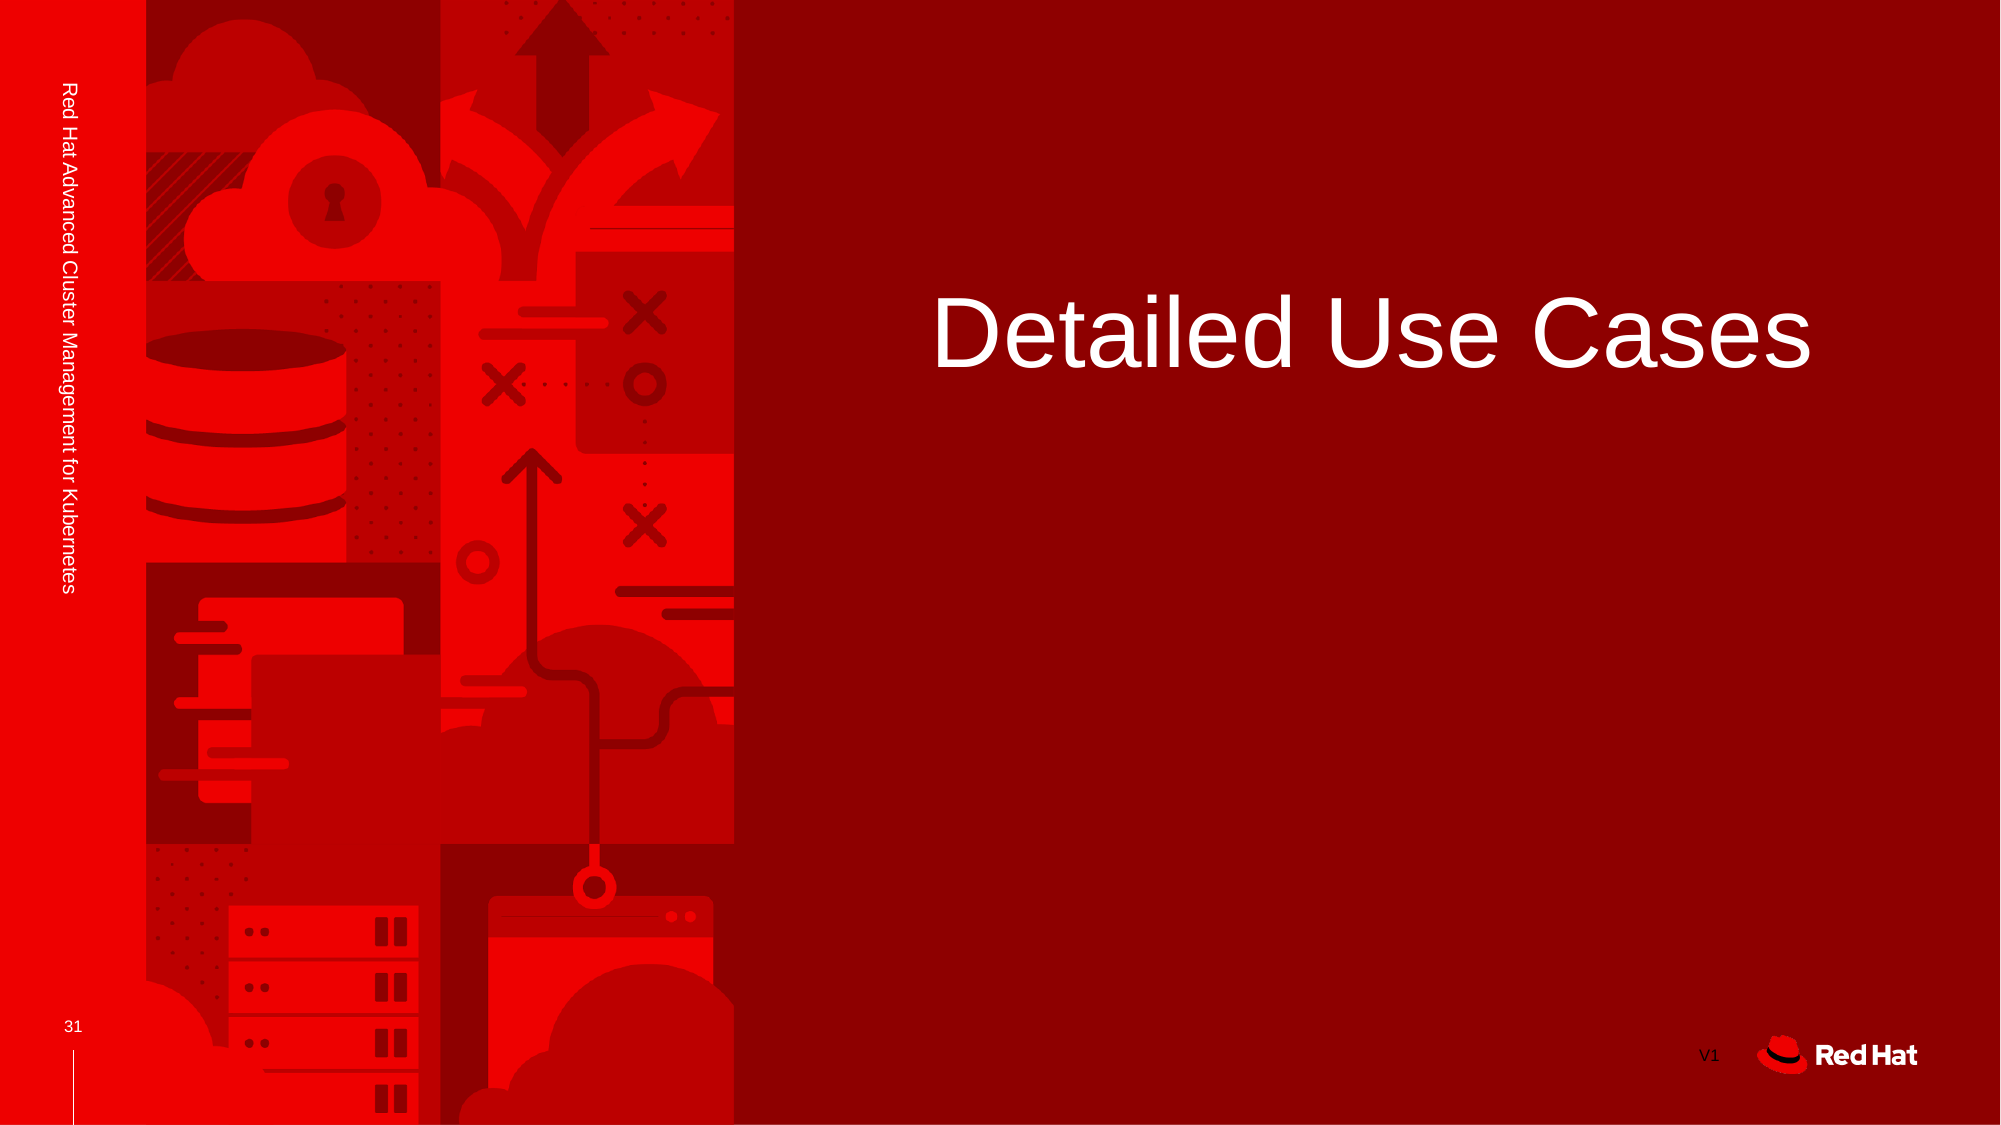

# Detailed Use Cases
Red Hat Advanced Cluster Management for Kubernetes
31